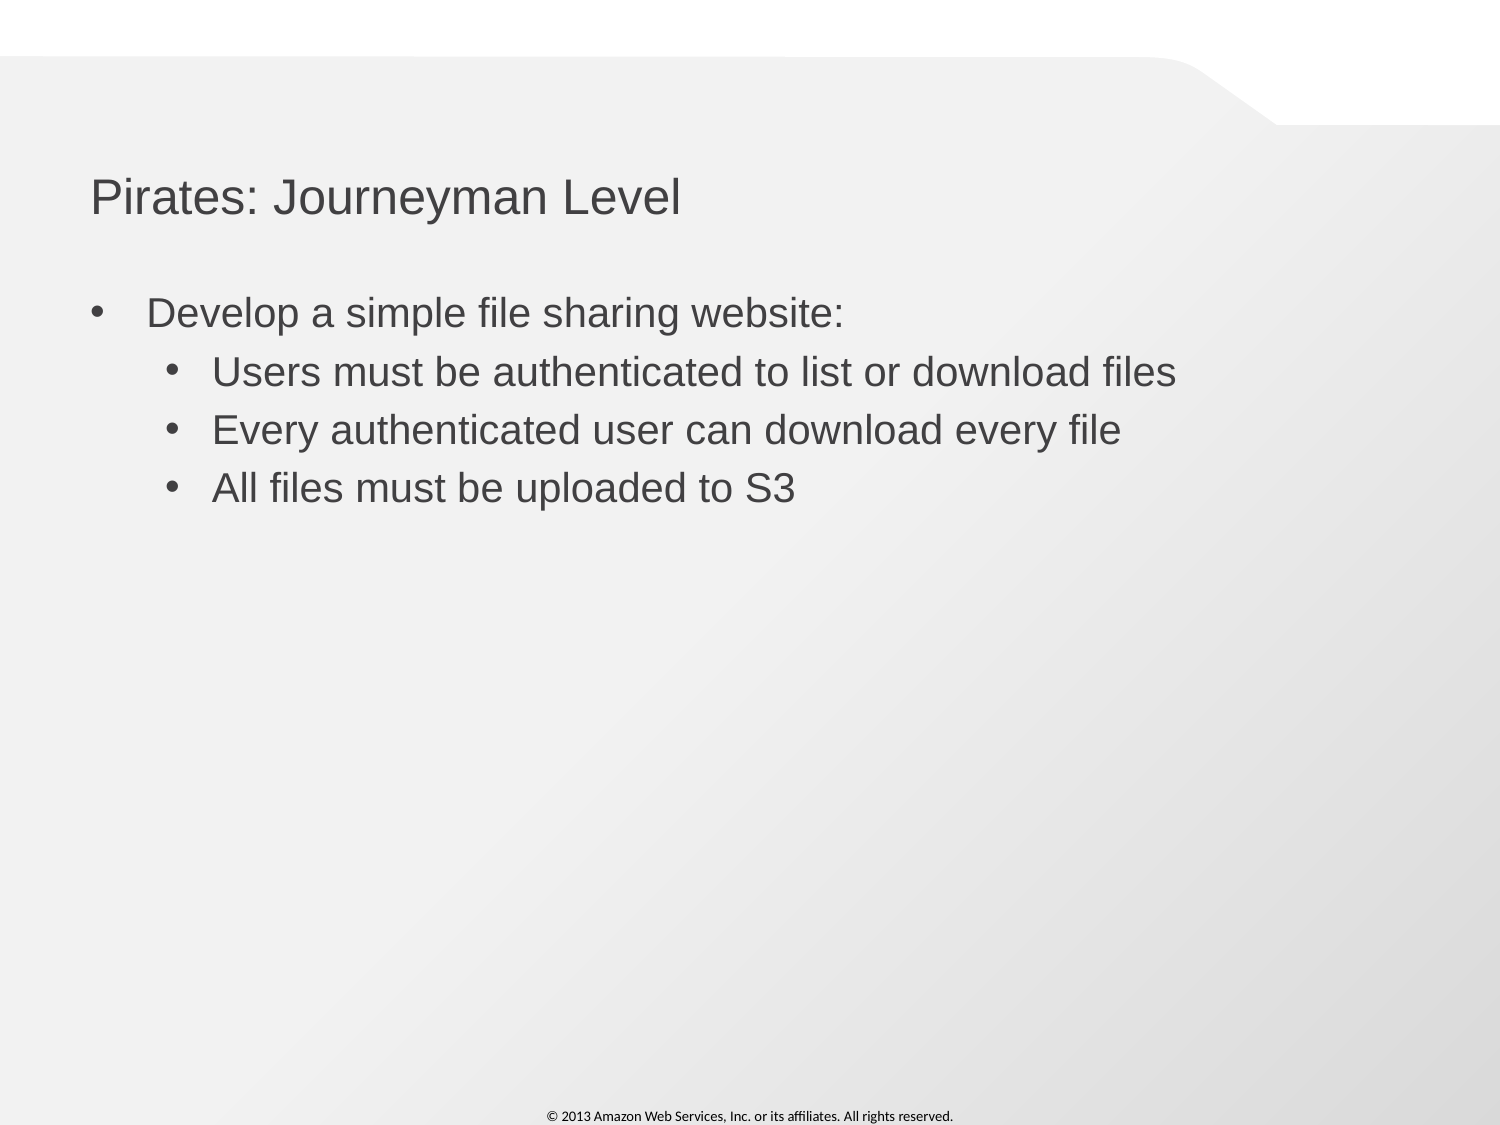

# Pirates: Journeyman Level
Develop a simple file sharing website:
Users must be authenticated to list or download files
Every authenticated user can download every file
All files must be uploaded to S3